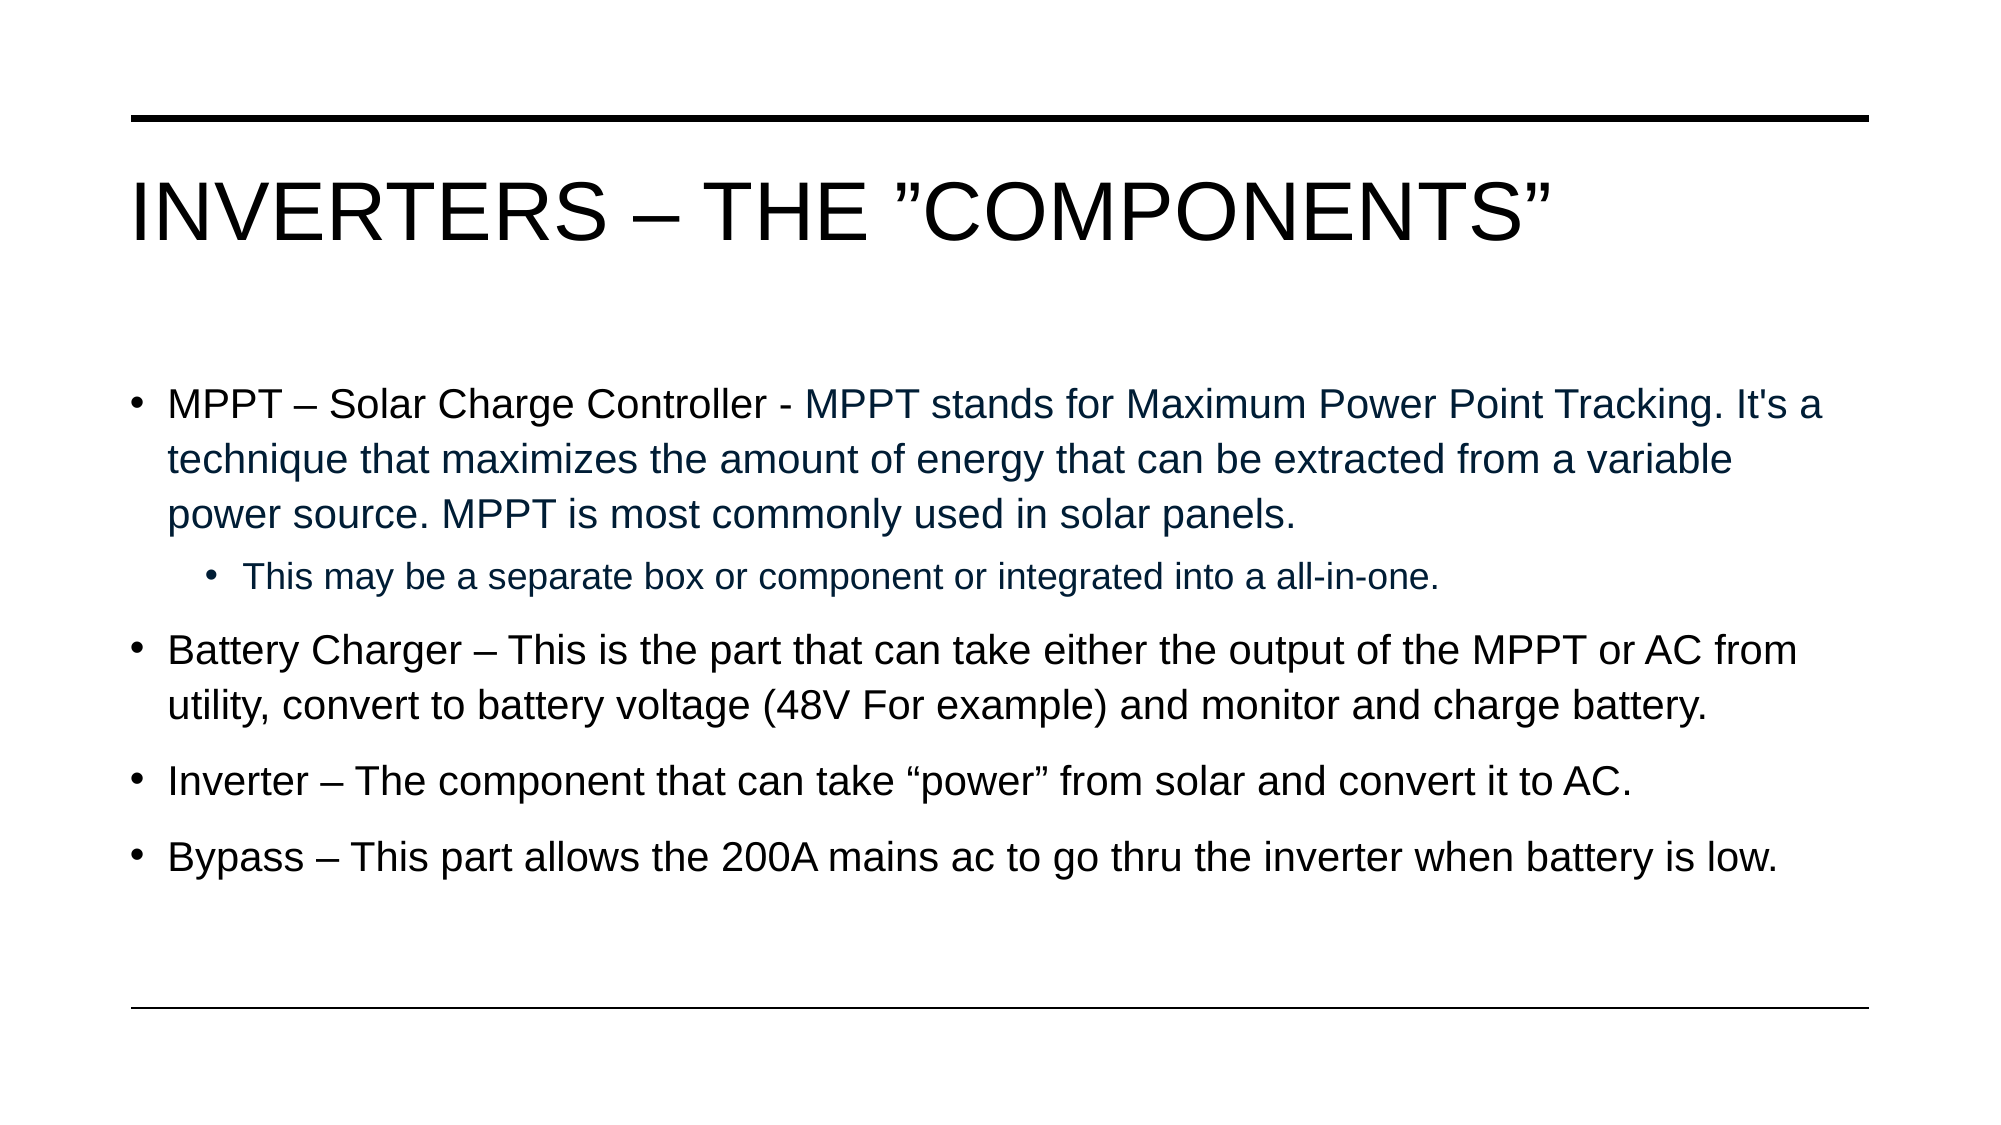

# Inverters – The ”Components”
MPPT – Solar Charge Controller - MPPT stands for Maximum Power Point Tracking. It's a technique that maximizes the amount of energy that can be extracted from a variable power source. MPPT is most commonly used in solar panels.
This may be a separate box or component or integrated into a all-in-one.
Battery Charger – This is the part that can take either the output of the MPPT or AC from utility, convert to battery voltage (48V For example) and monitor and charge battery.
Inverter – The component that can take “power” from solar and convert it to AC.
Bypass – This part allows the 200A mains ac to go thru the inverter when battery is low.